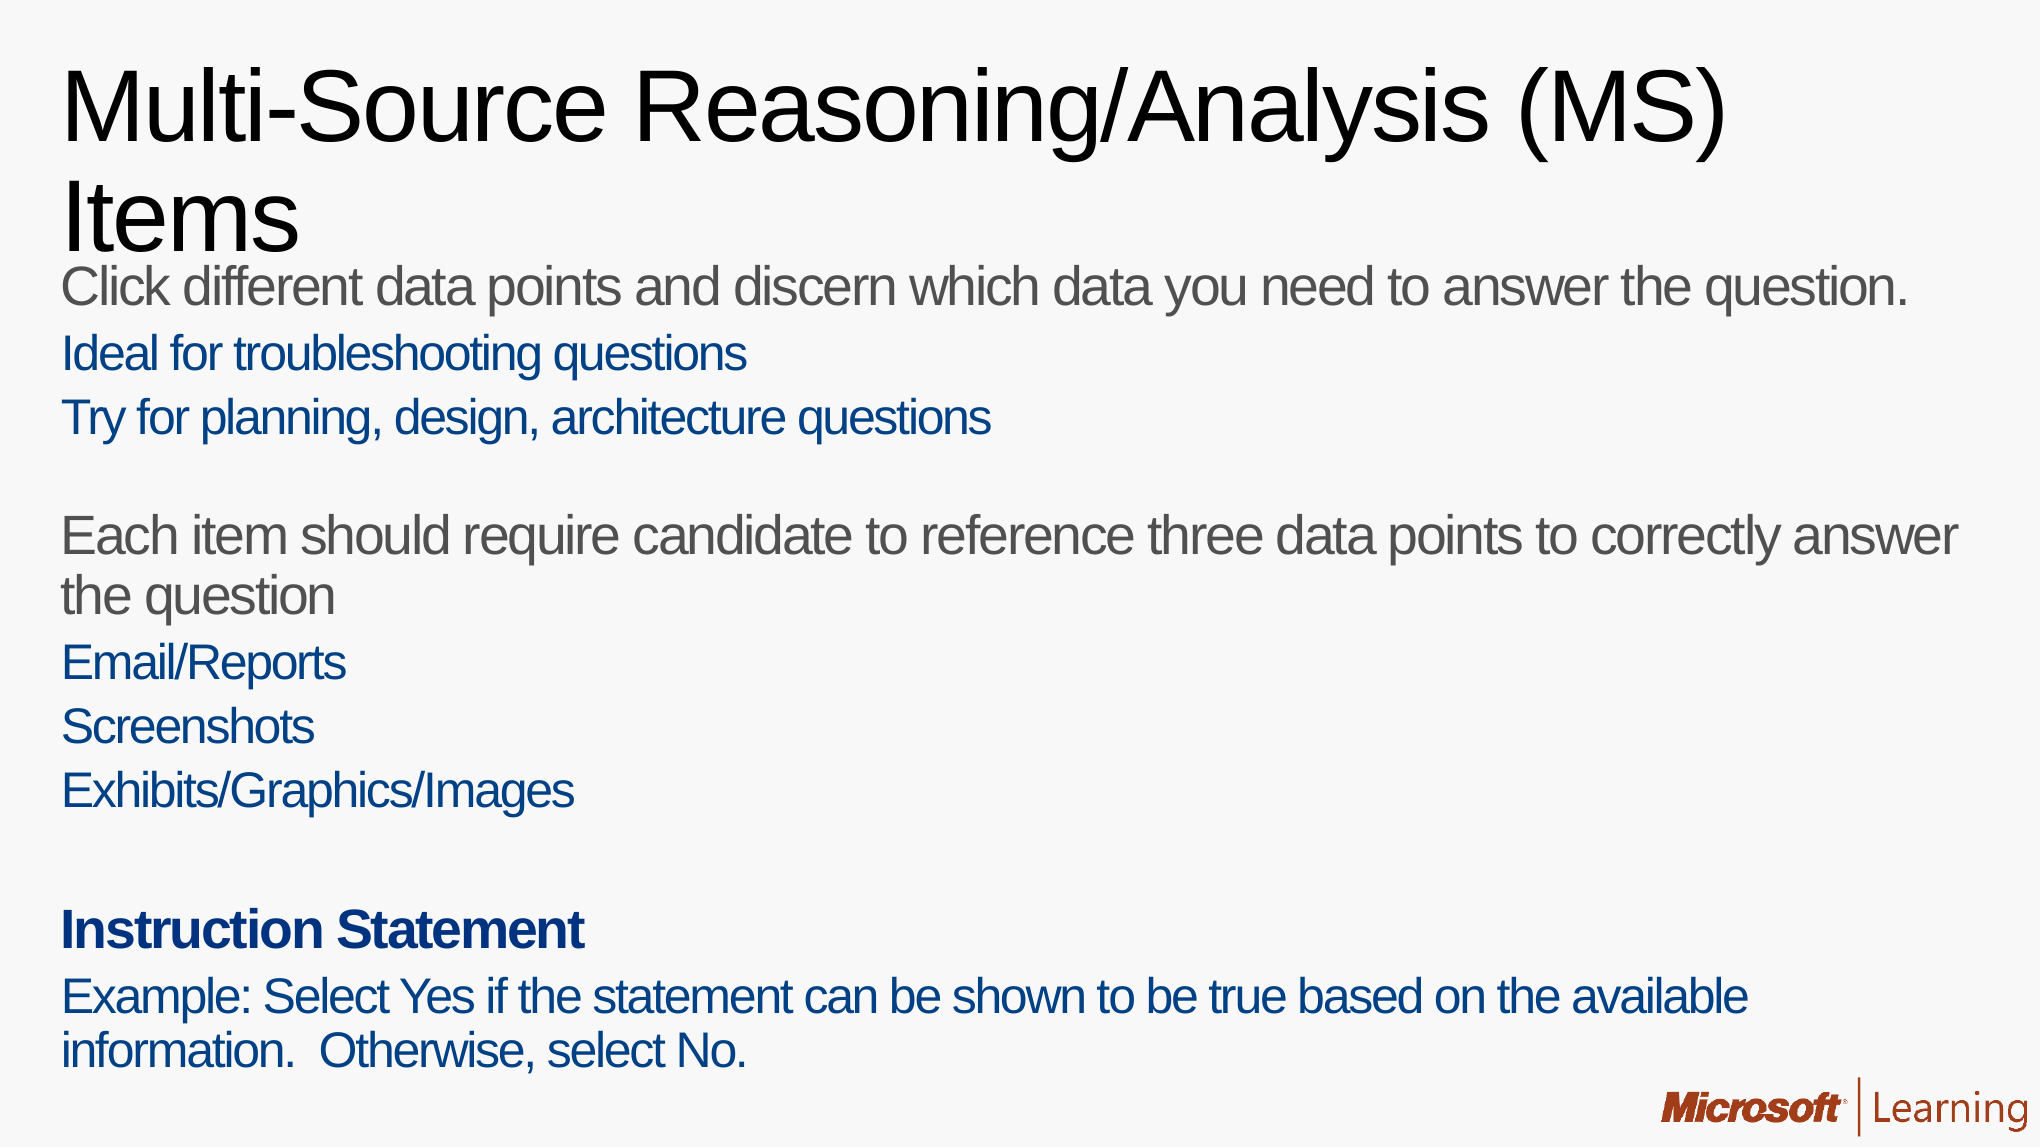

# Multi-Source Reasoning/Analysis (MS) Items
Click different data points and discern which data you need to answer the question.
Ideal for troubleshooting questions
Try for planning, design, architecture questions

Each item should require candidate to reference three data points to correctly answer the question
Email/Reports
Screenshots
Exhibits/Graphics/Images

Instruction Statement
Example: Select Yes if the statement can be shown to be true based on the available information.  Otherwise, select No.